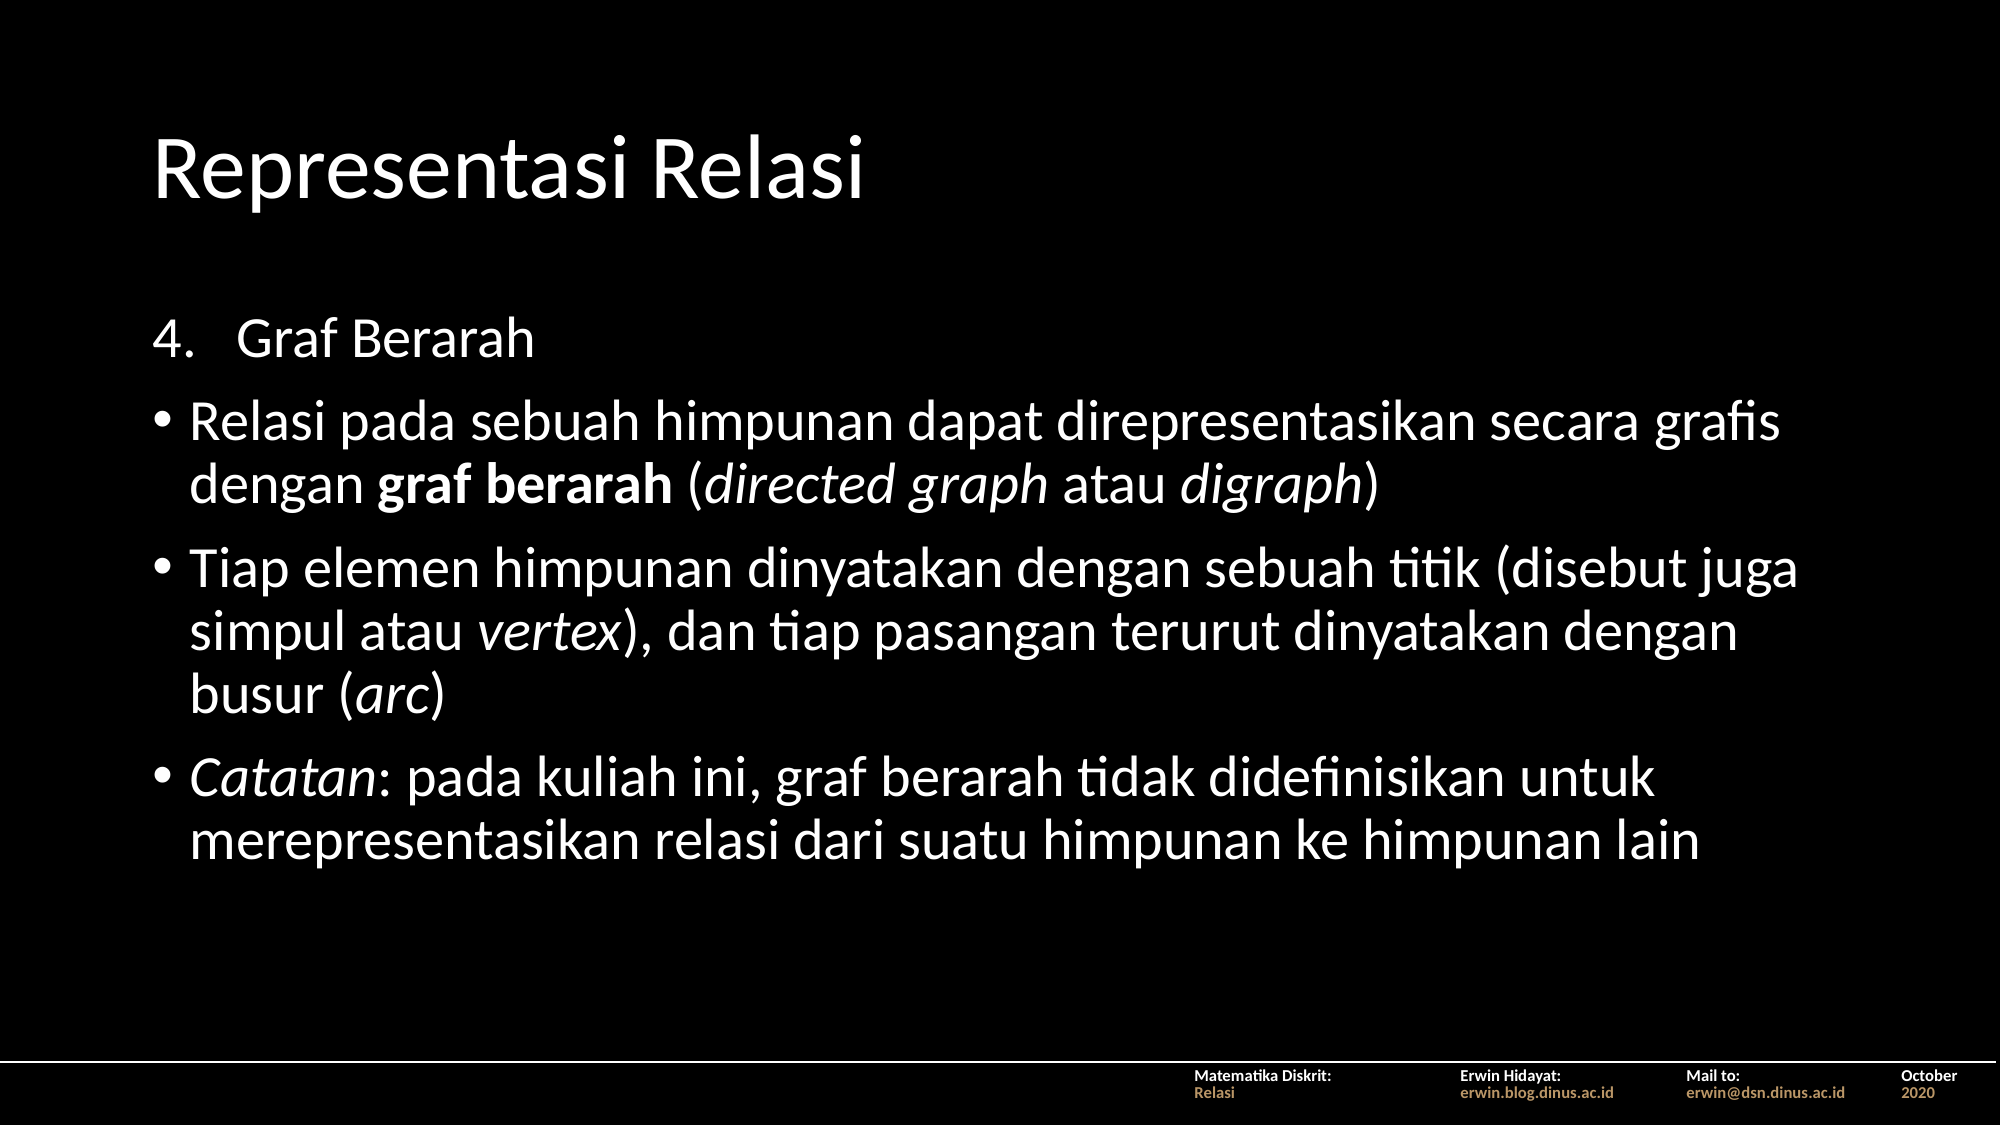

# Representasi Relasi
Graf Berarah
Relasi pada sebuah himpunan dapat direpresentasikan secara grafis dengan graf berarah (directed graph atau digraph)
Tiap elemen himpunan dinyatakan dengan sebuah titik (disebut juga simpul atau vertex), dan tiap pasangan terurut dinyatakan dengan busur (arc)
Catatan: pada kuliah ini, graf berarah tidak didefinisikan untuk merepresentasikan relasi dari suatu himpunan ke himpunan lain